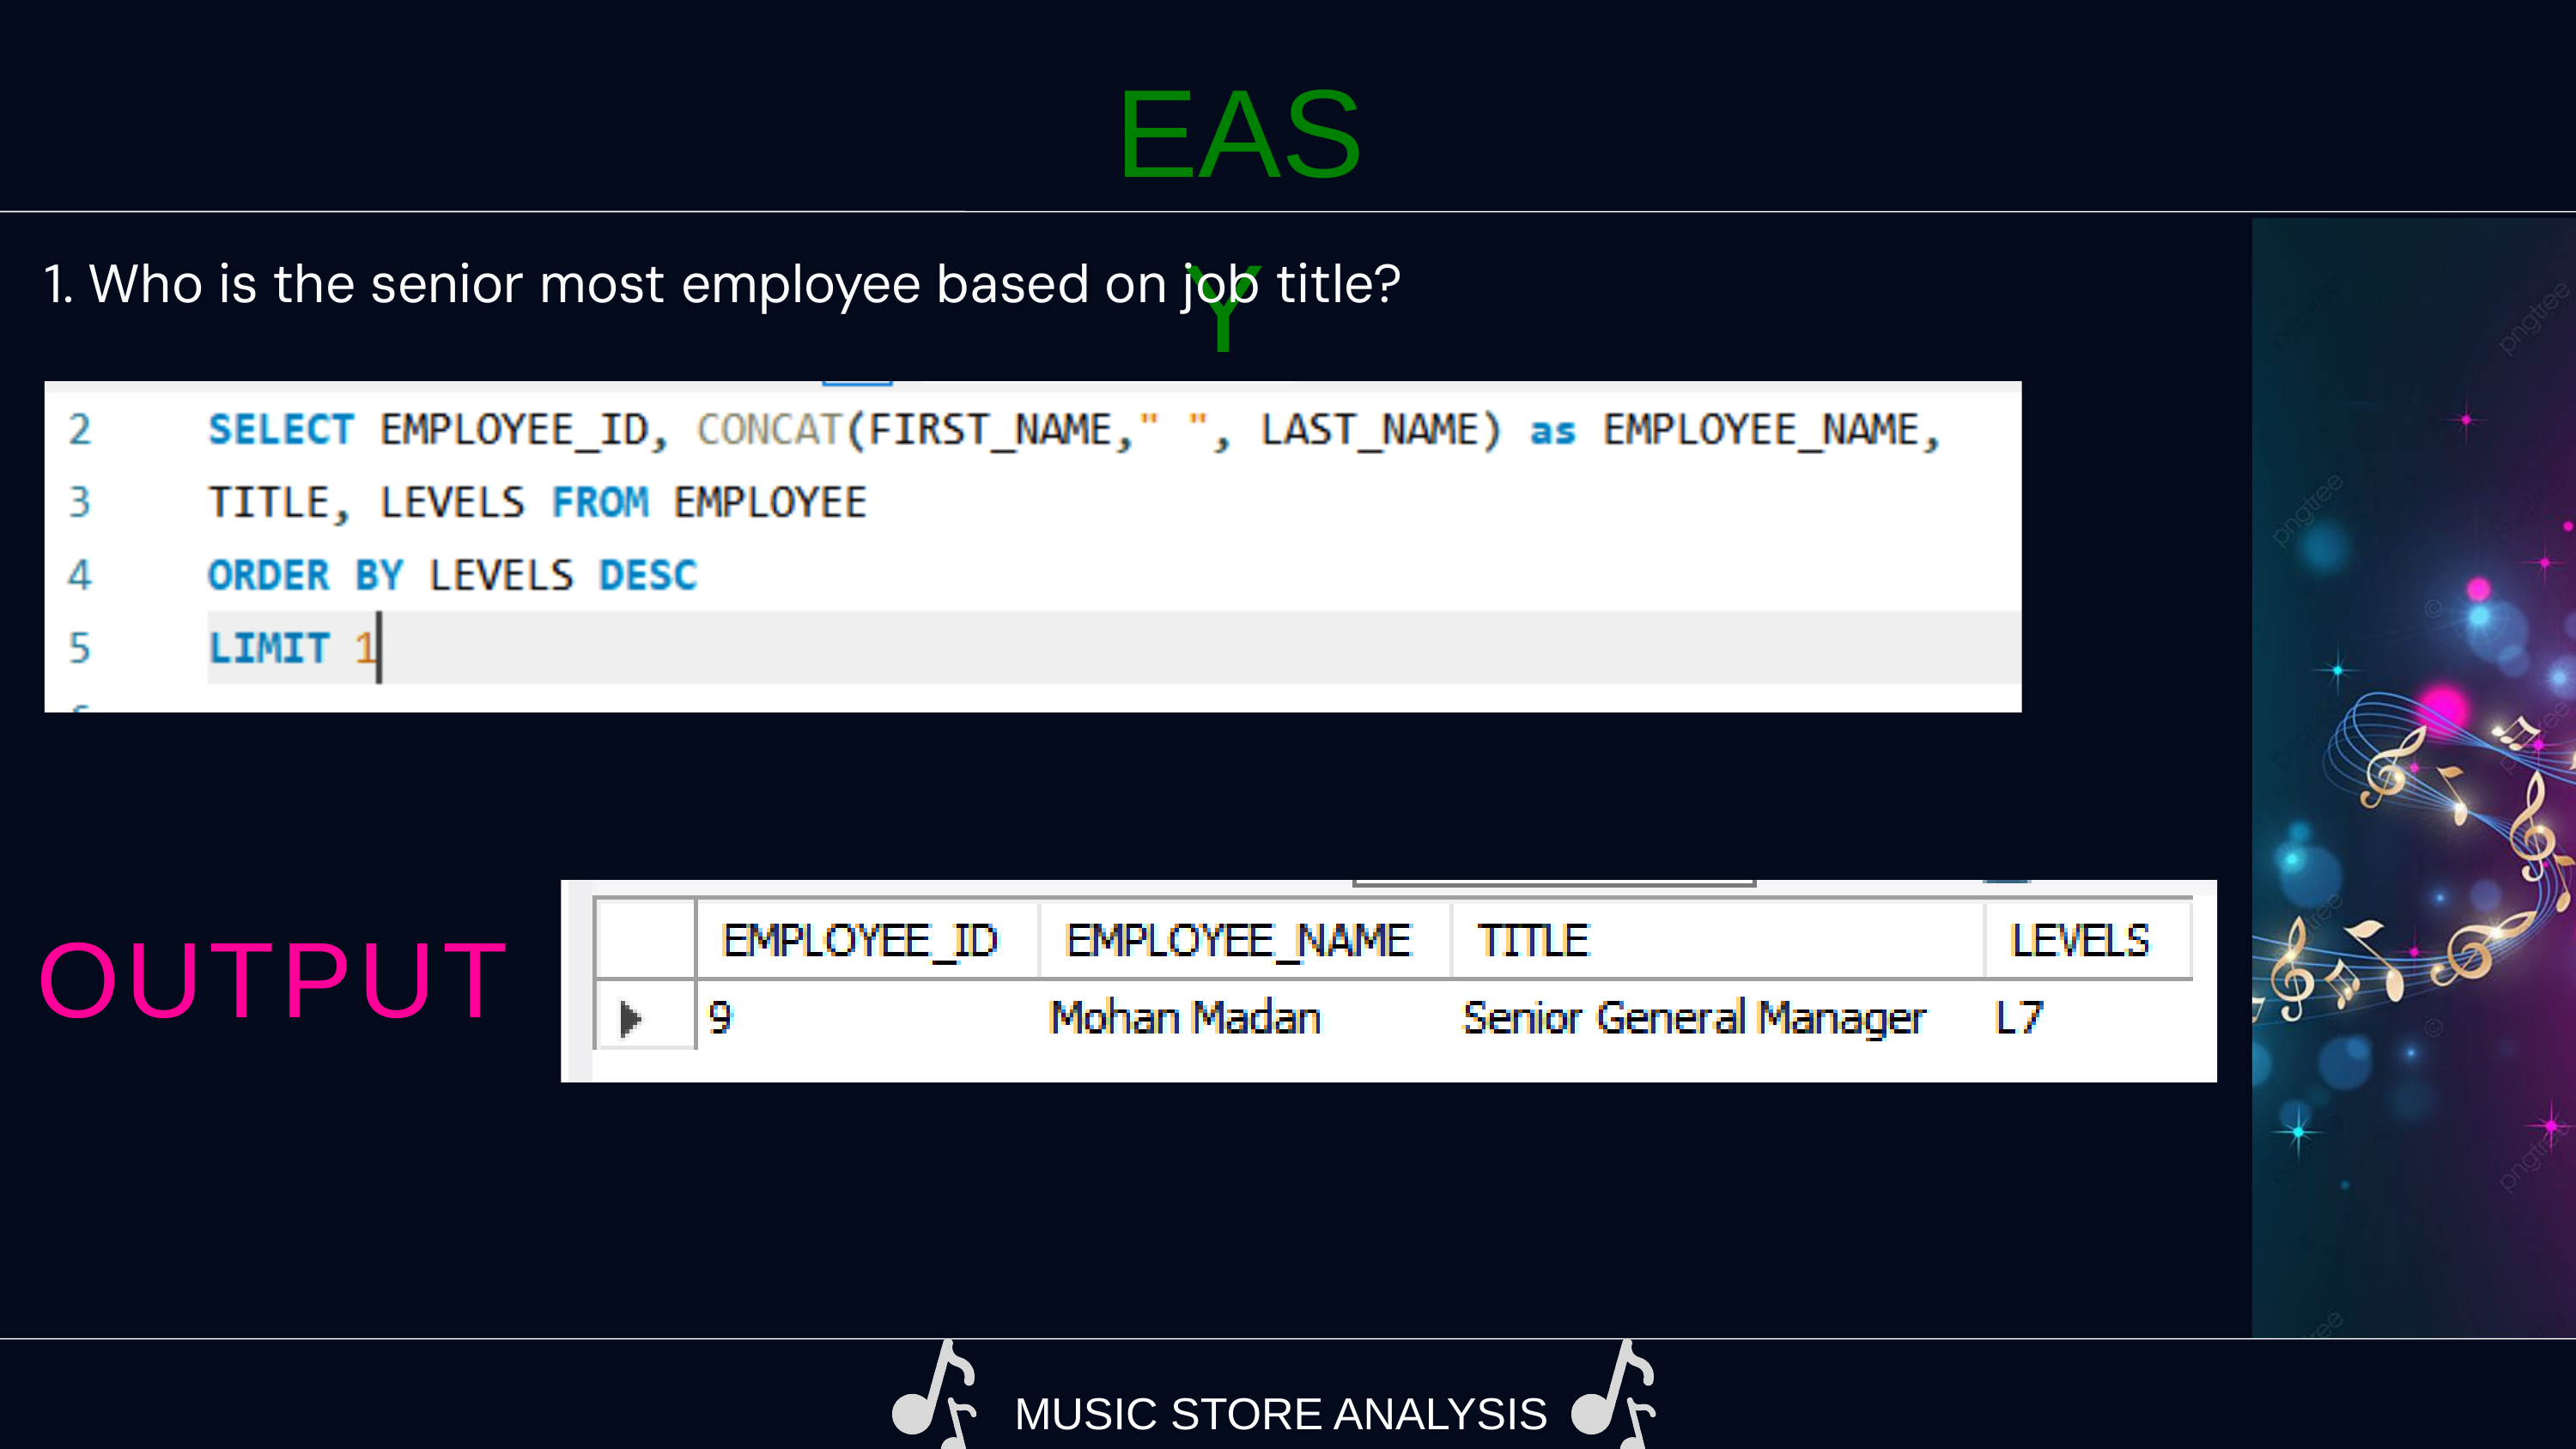

EASY

1. Who is the senior most employee based on job title?

OUTPUT

MUSIC STORE ANALYSIS